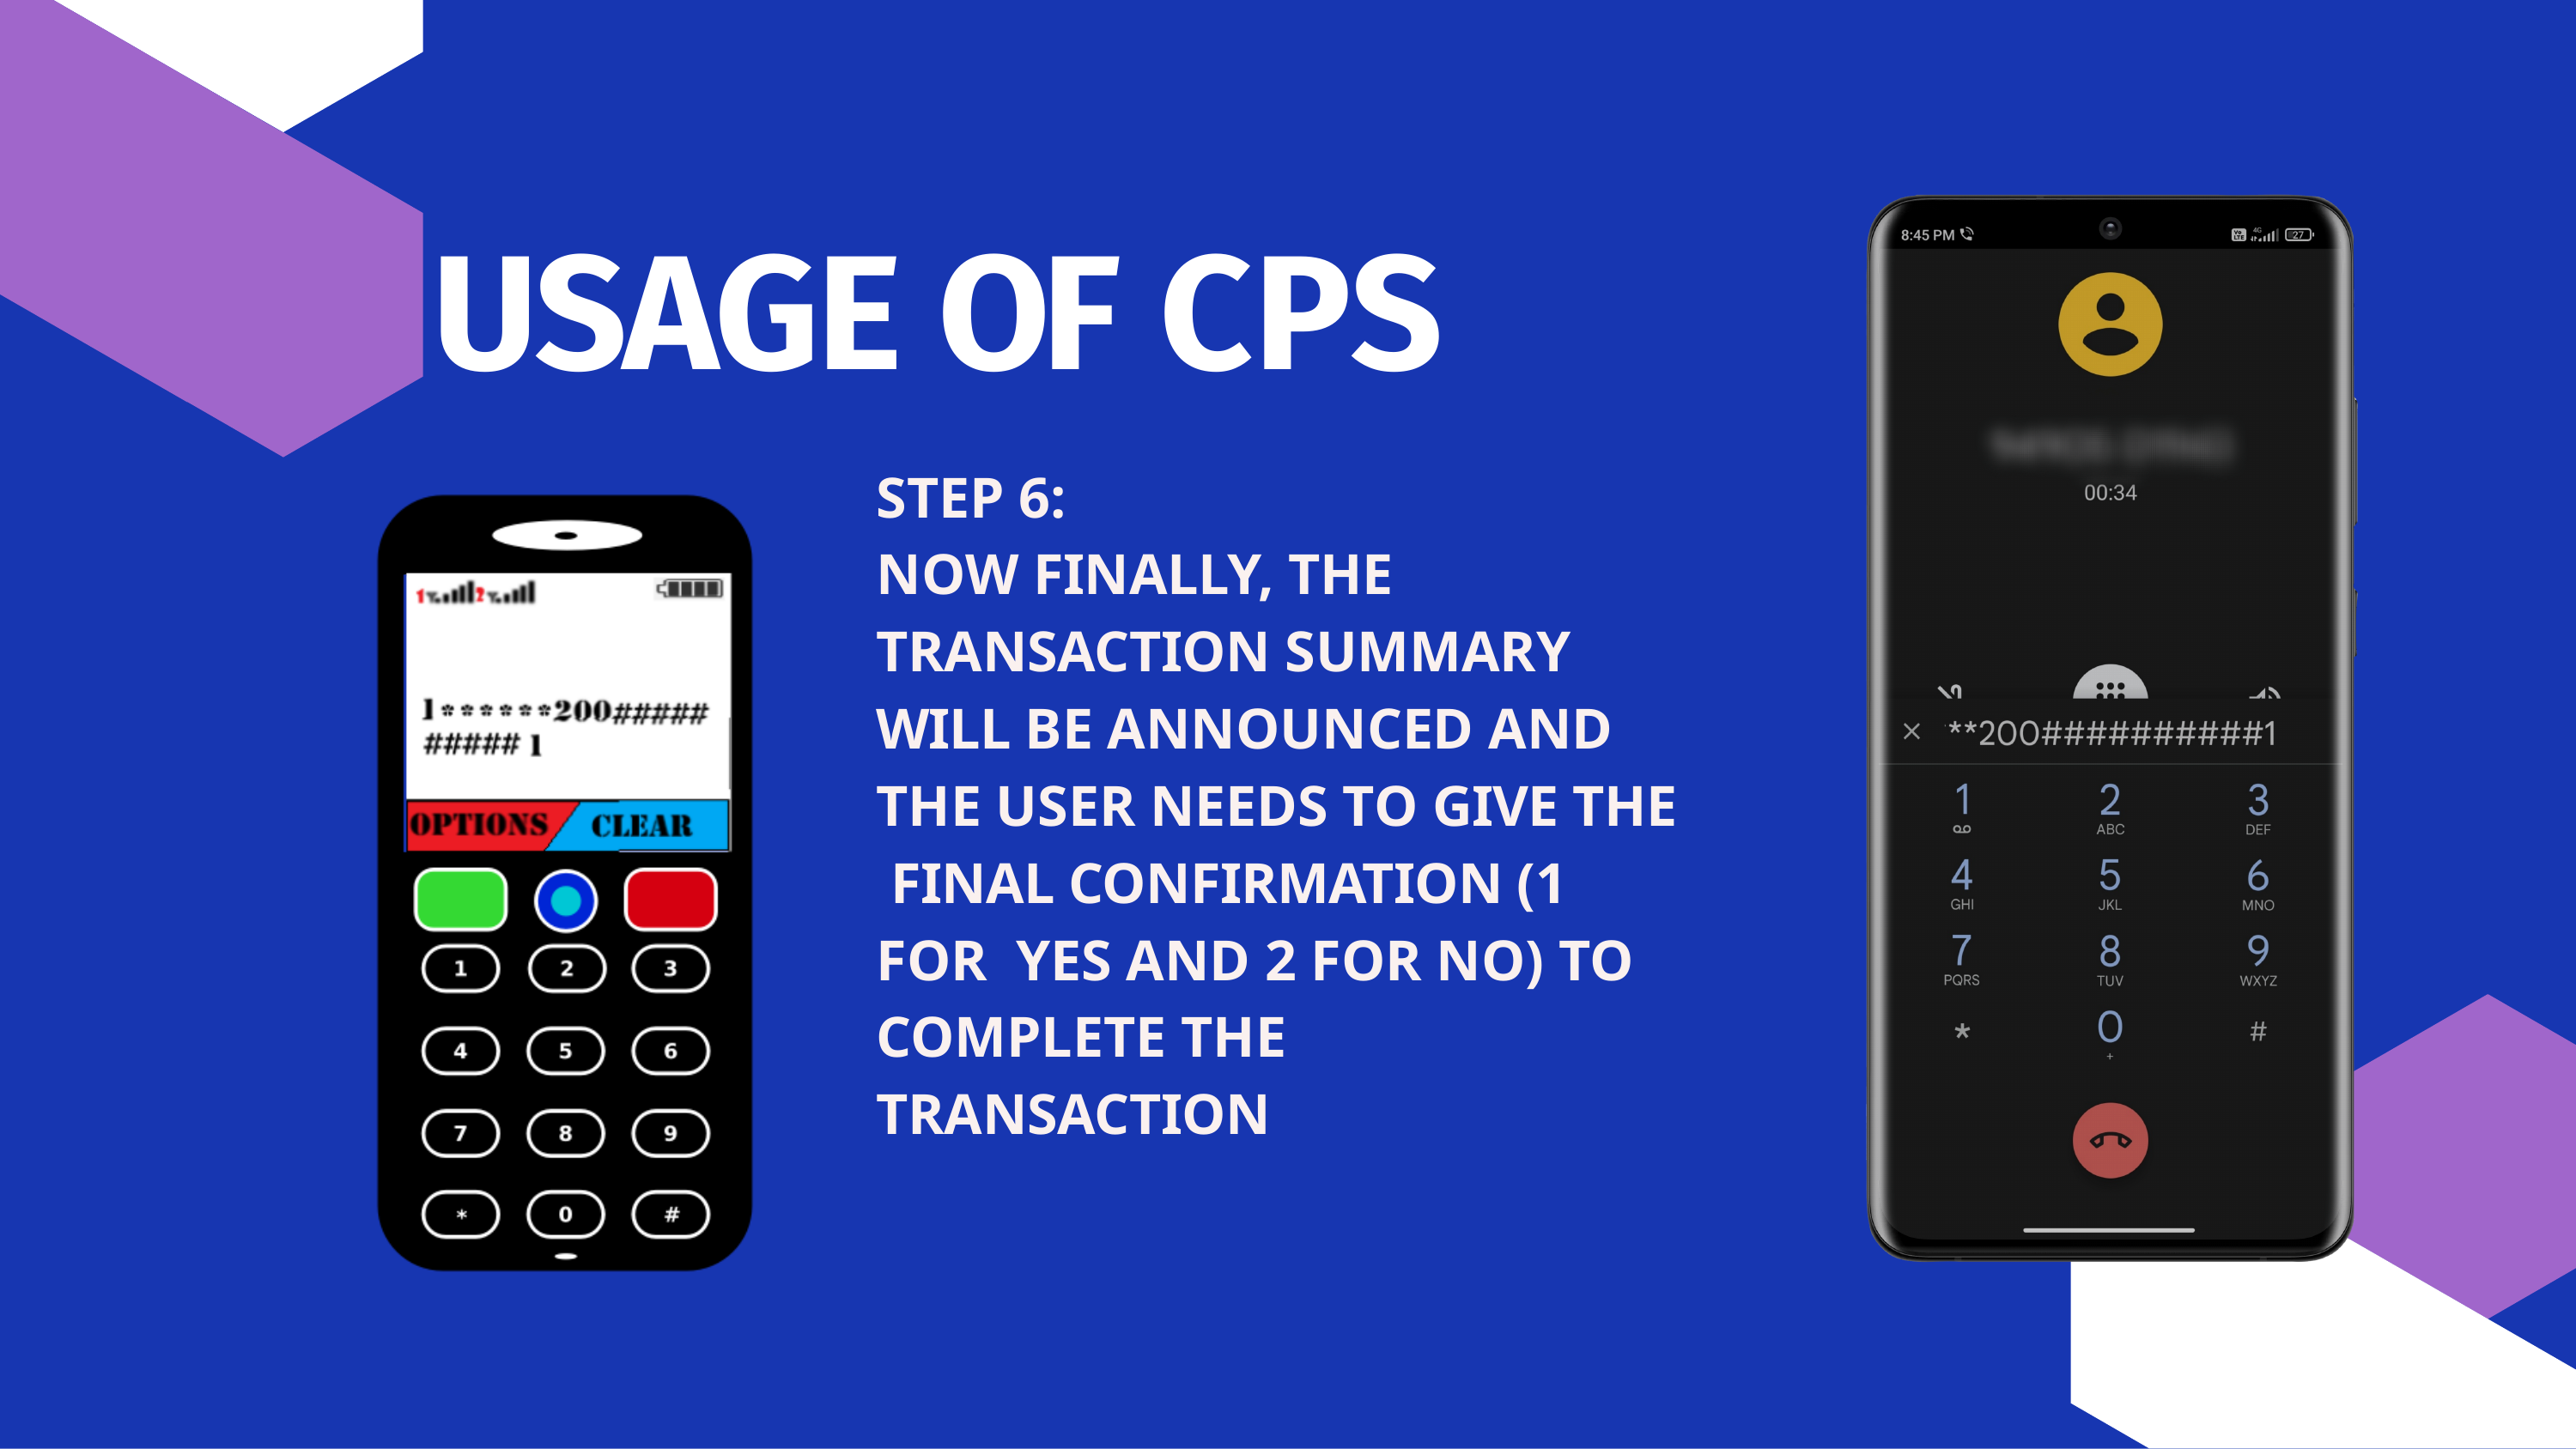

# USAGE OF CPS
STEP 6:
NOW FINALLY, THE  TRANSACTION SUMMARY  WILL BE ANNOUNCED AND  THE USER NEEDS TO GIVE THE  FINAL CONFIRMATION (1 FOR  YES AND 2 FOR NO) TO  COMPLETE THE  TRANSACTION